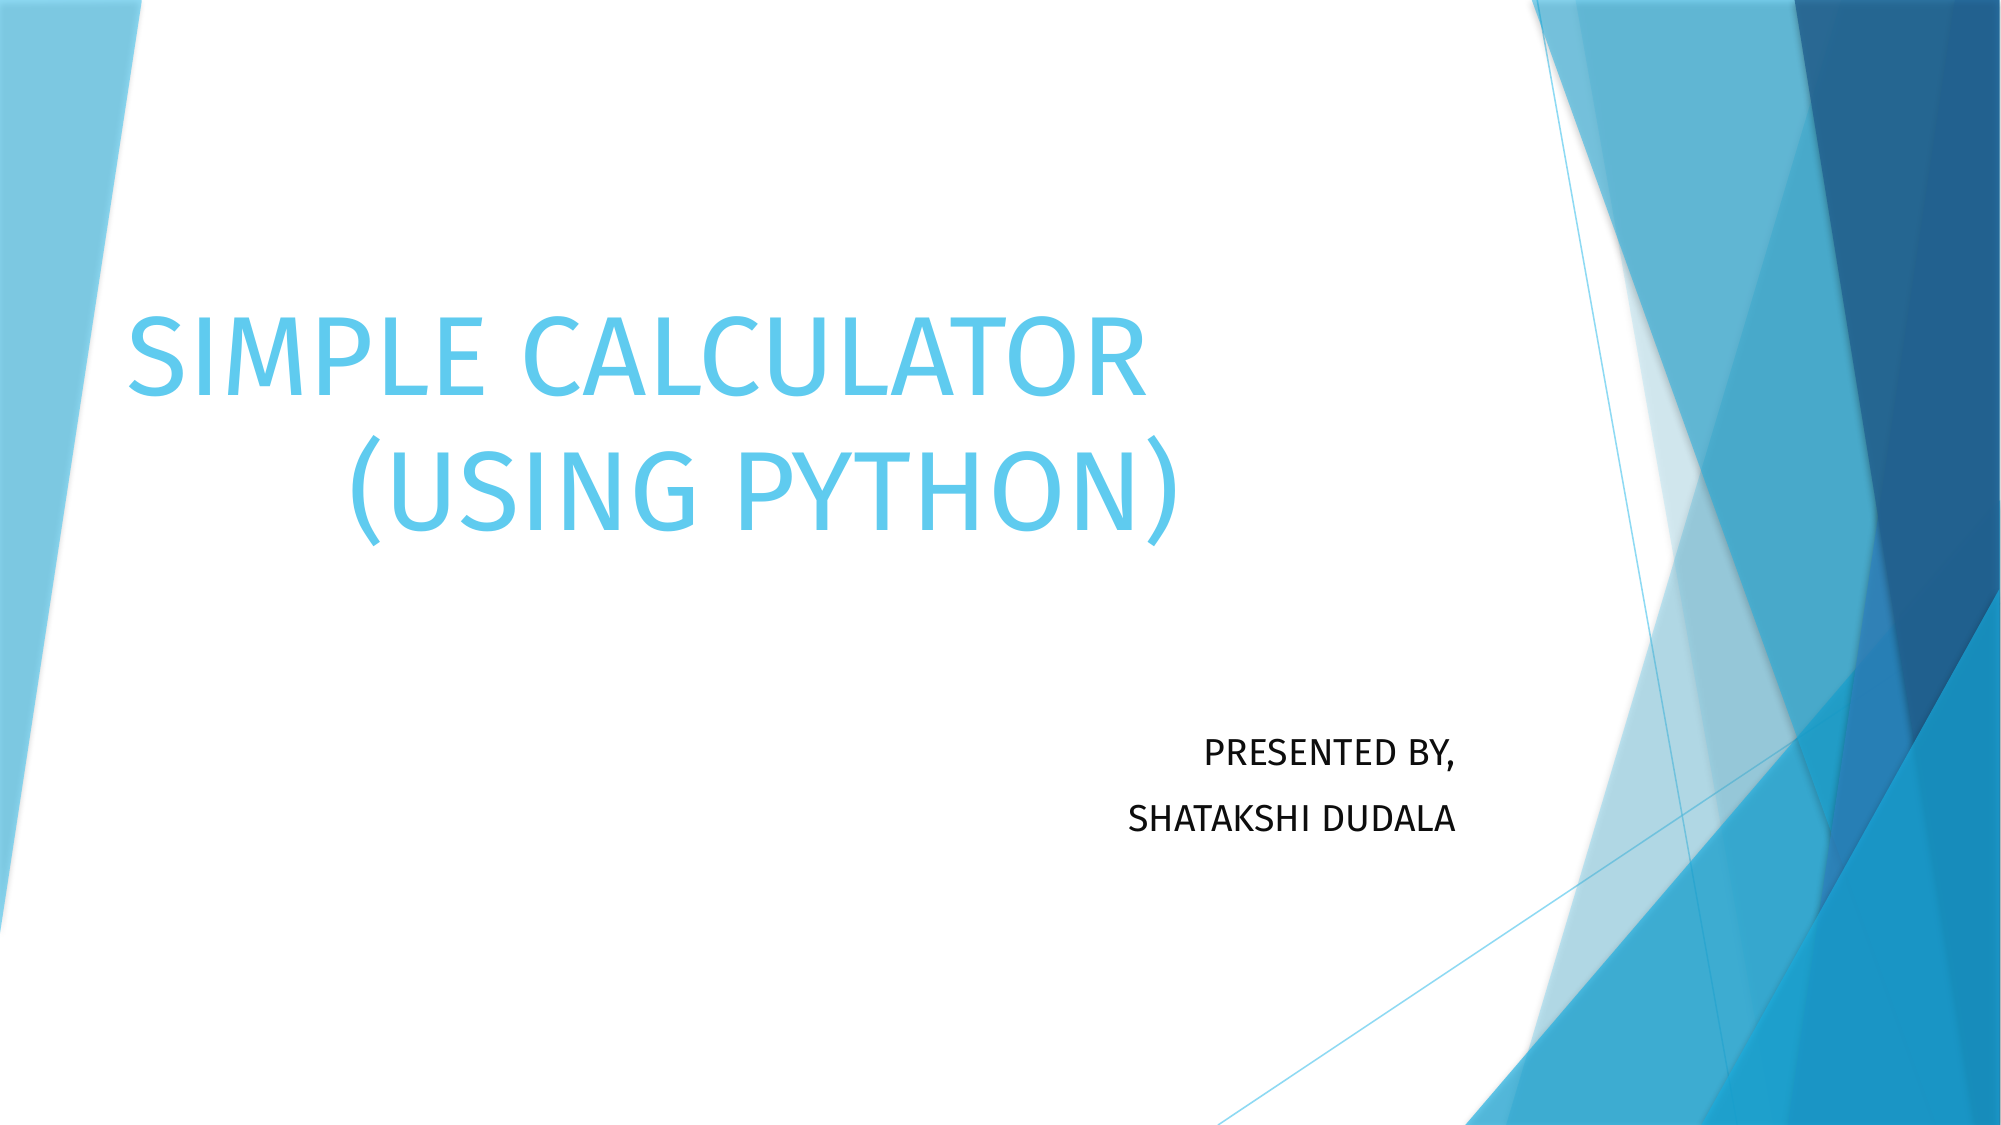

# SIMPLE CALCULATOR (USING PYTHON)
PRESENTED BY,
SHATAKSHI DUDALA